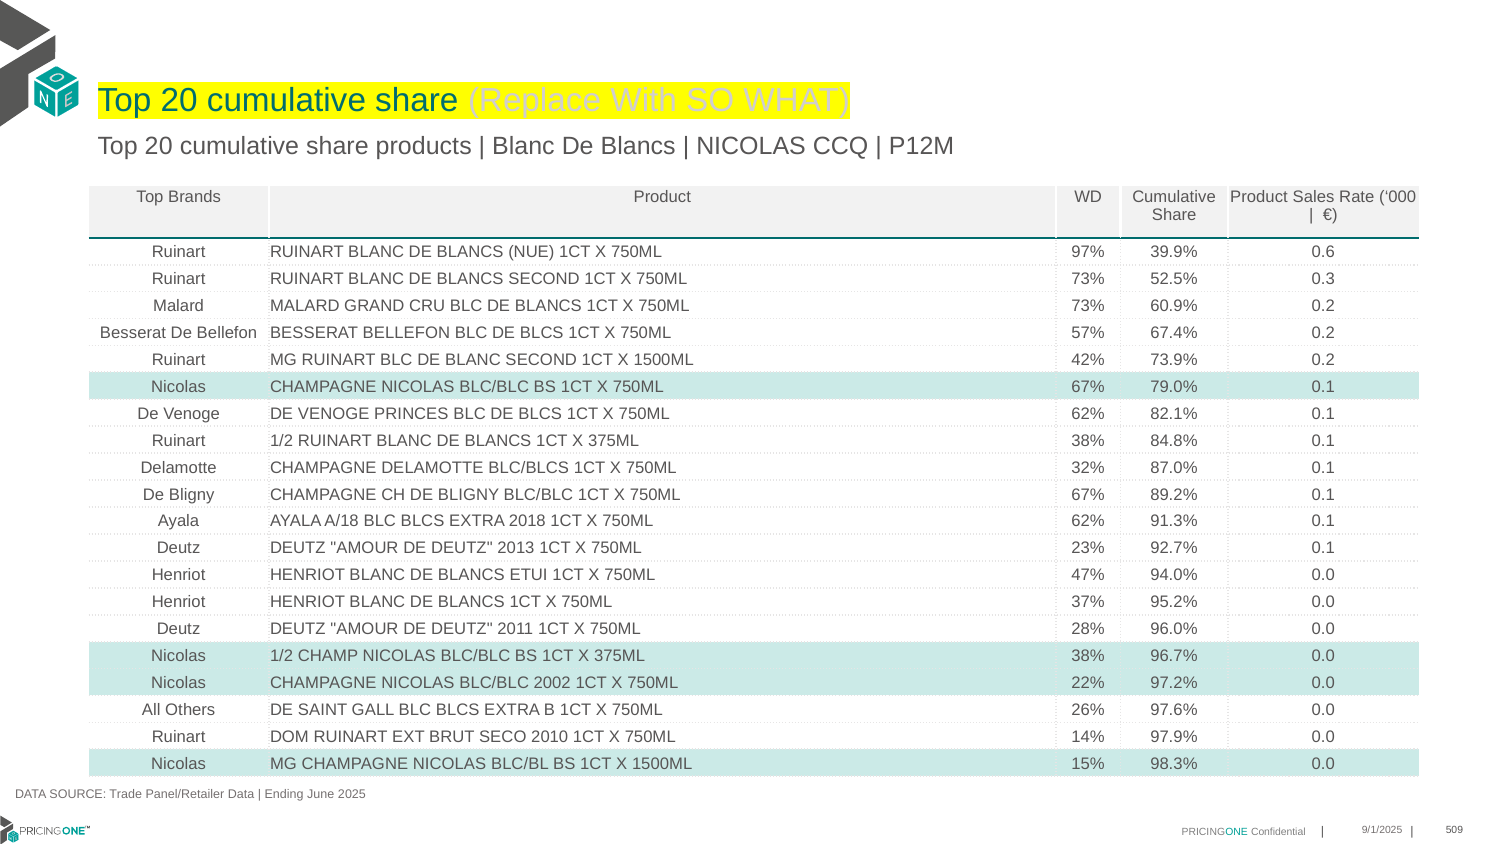

# Top 20 cumulative share (Replace With SO WHAT)
Top 20 cumulative share products | Blanc De Blancs | NICOLAS CCQ | P12M
| Top Brands | Product | WD | Cumulative Share | Product Sales Rate (‘000 | €) |
| --- | --- | --- | --- | --- |
| Ruinart | RUINART BLANC DE BLANCS (NUE) 1CT X 750ML | 97% | 39.9% | 0.6 |
| Ruinart | RUINART BLANC DE BLANCS SECOND 1CT X 750ML | 73% | 52.5% | 0.3 |
| Malard | MALARD GRAND CRU BLC DE BLANCS 1CT X 750ML | 73% | 60.9% | 0.2 |
| Besserat De Bellefon | BESSERAT BELLEFON BLC DE BLCS 1CT X 750ML | 57% | 67.4% | 0.2 |
| Ruinart | MG RUINART BLC DE BLANC SECOND 1CT X 1500ML | 42% | 73.9% | 0.2 |
| Nicolas | CHAMPAGNE NICOLAS BLC/BLC BS 1CT X 750ML | 67% | 79.0% | 0.1 |
| De Venoge | DE VENOGE PRINCES BLC DE BLCS 1CT X 750ML | 62% | 82.1% | 0.1 |
| Ruinart | 1/2 RUINART BLANC DE BLANCS 1CT X 375ML | 38% | 84.8% | 0.1 |
| Delamotte | CHAMPAGNE DELAMOTTE BLC/BLCS 1CT X 750ML | 32% | 87.0% | 0.1 |
| De Bligny | CHAMPAGNE CH DE BLIGNY BLC/BLC 1CT X 750ML | 67% | 89.2% | 0.1 |
| Ayala | AYALA A/18 BLC BLCS EXTRA 2018 1CT X 750ML | 62% | 91.3% | 0.1 |
| Deutz | DEUTZ "AMOUR DE DEUTZ" 2013 1CT X 750ML | 23% | 92.7% | 0.1 |
| Henriot | HENRIOT BLANC DE BLANCS ETUI 1CT X 750ML | 47% | 94.0% | 0.0 |
| Henriot | HENRIOT BLANC DE BLANCS 1CT X 750ML | 37% | 95.2% | 0.0 |
| Deutz | DEUTZ "AMOUR DE DEUTZ" 2011 1CT X 750ML | 28% | 96.0% | 0.0 |
| Nicolas | 1/2 CHAMP NICOLAS BLC/BLC BS 1CT X 375ML | 38% | 96.7% | 0.0 |
| Nicolas | CHAMPAGNE NICOLAS BLC/BLC 2002 1CT X 750ML | 22% | 97.2% | 0.0 |
| All Others | DE SAINT GALL BLC BLCS EXTRA B 1CT X 750ML | 26% | 97.6% | 0.0 |
| Ruinart | DOM RUINART EXT BRUT SECO 2010 1CT X 750ML | 14% | 97.9% | 0.0 |
| Nicolas | MG CHAMPAGNE NICOLAS BLC/BL BS 1CT X 1500ML | 15% | 98.3% | 0.0 |
DATA SOURCE: Trade Panel/Retailer Data | Ending June 2025

9/1/2025
509